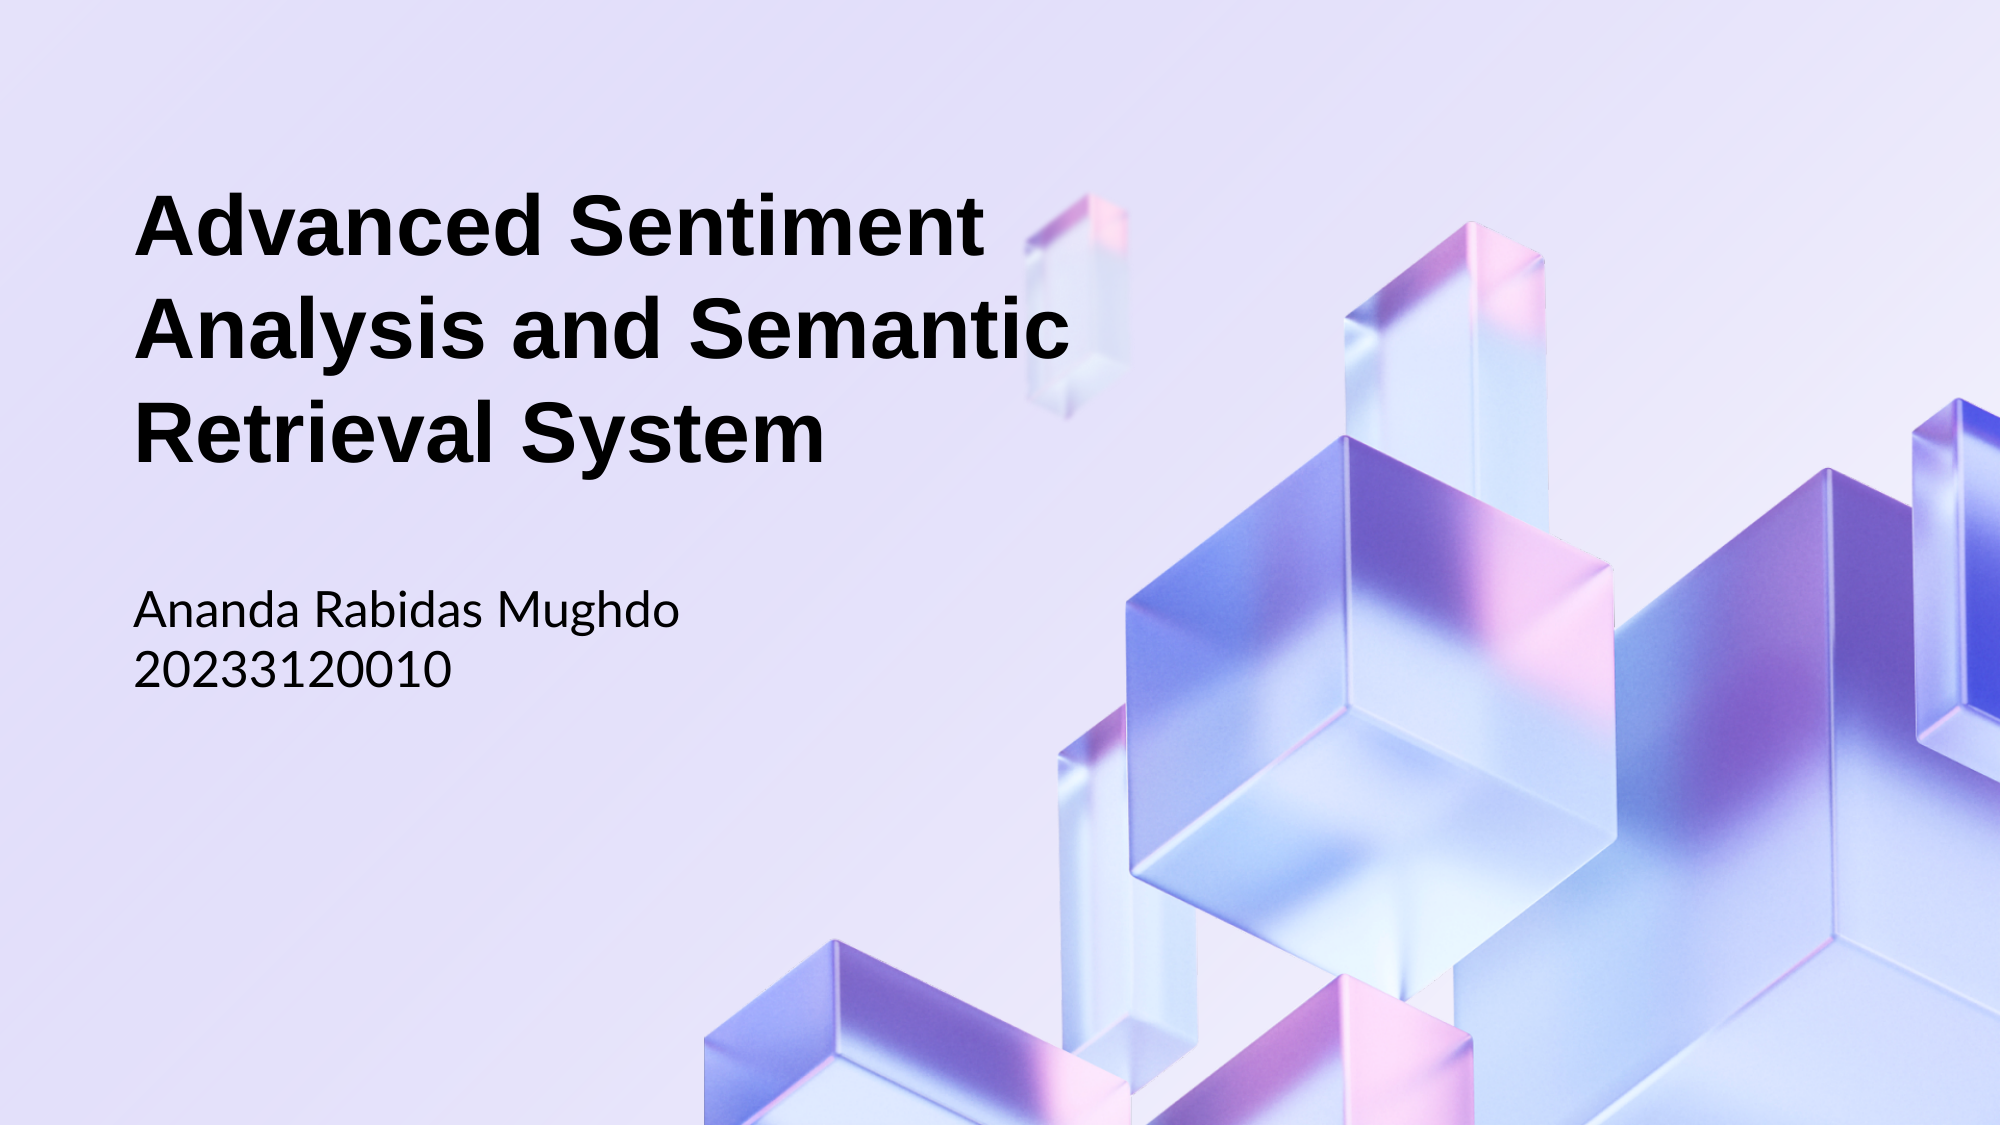

# Advanced Sentiment Analysis and Semantic Retrieval System
Ananda Rabidas Mughdo
20233120010